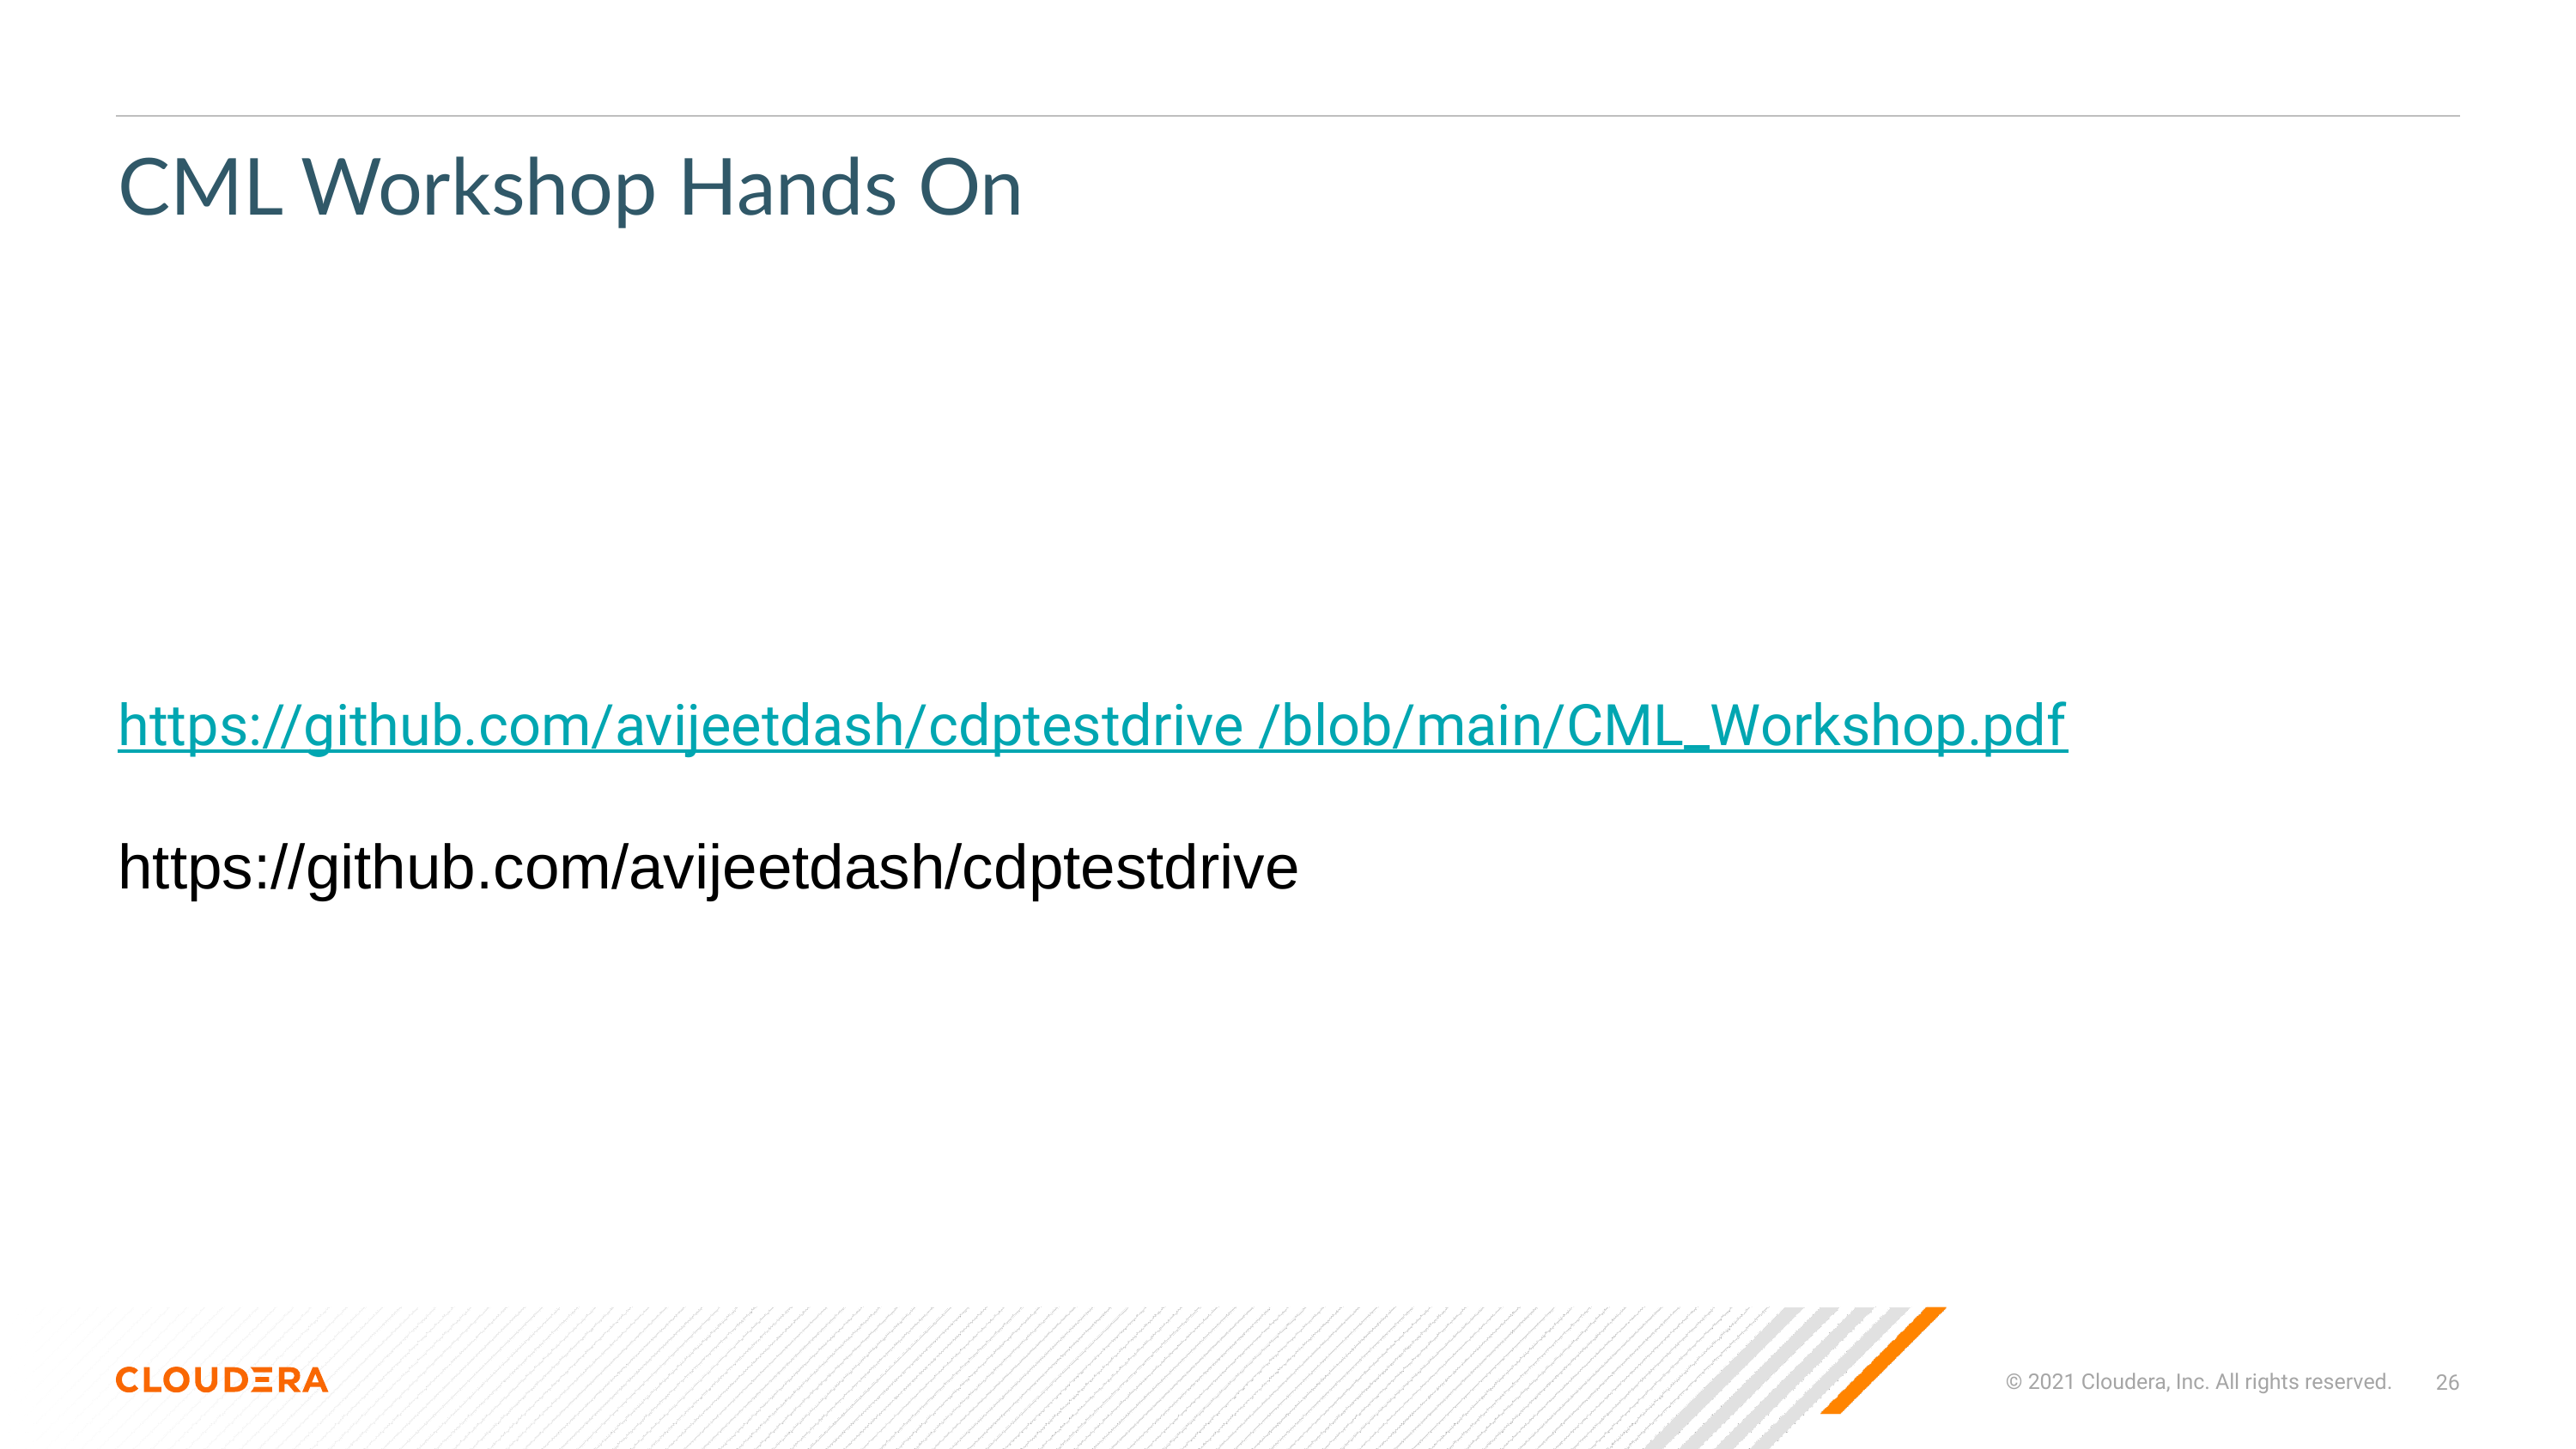

# CML Workshop Hands On
https://github.com/avijeetdash/cdptestdrive /blob/main/CML_Workshop.pdf

https://github.com/avijeetdash/cdptestdrive